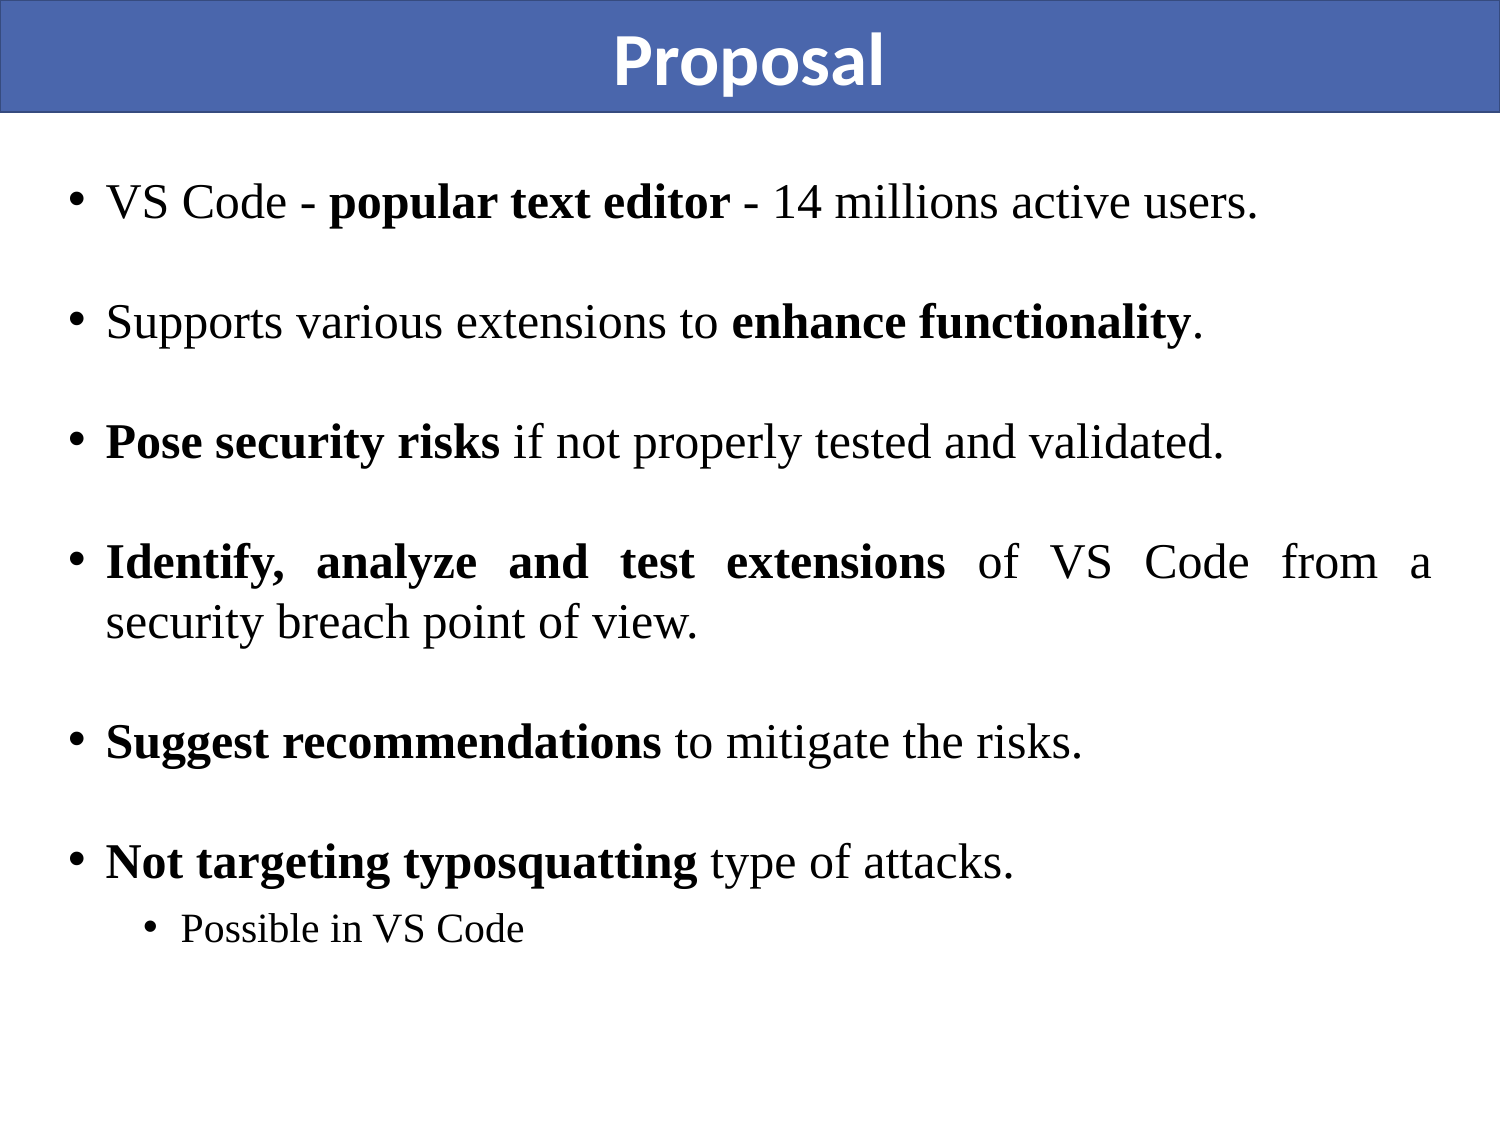

Proposal
VS Code - popular text editor - 14 millions active users.

Supports various extensions to enhance functionality.

Pose security risks if not properly tested and validated.

Identify, analyze and test extensions of VS Code from a security breach point of view.

Suggest recommendations to mitigate the risks.

Not targeting typosquatting type of attacks.
Possible in VS Code